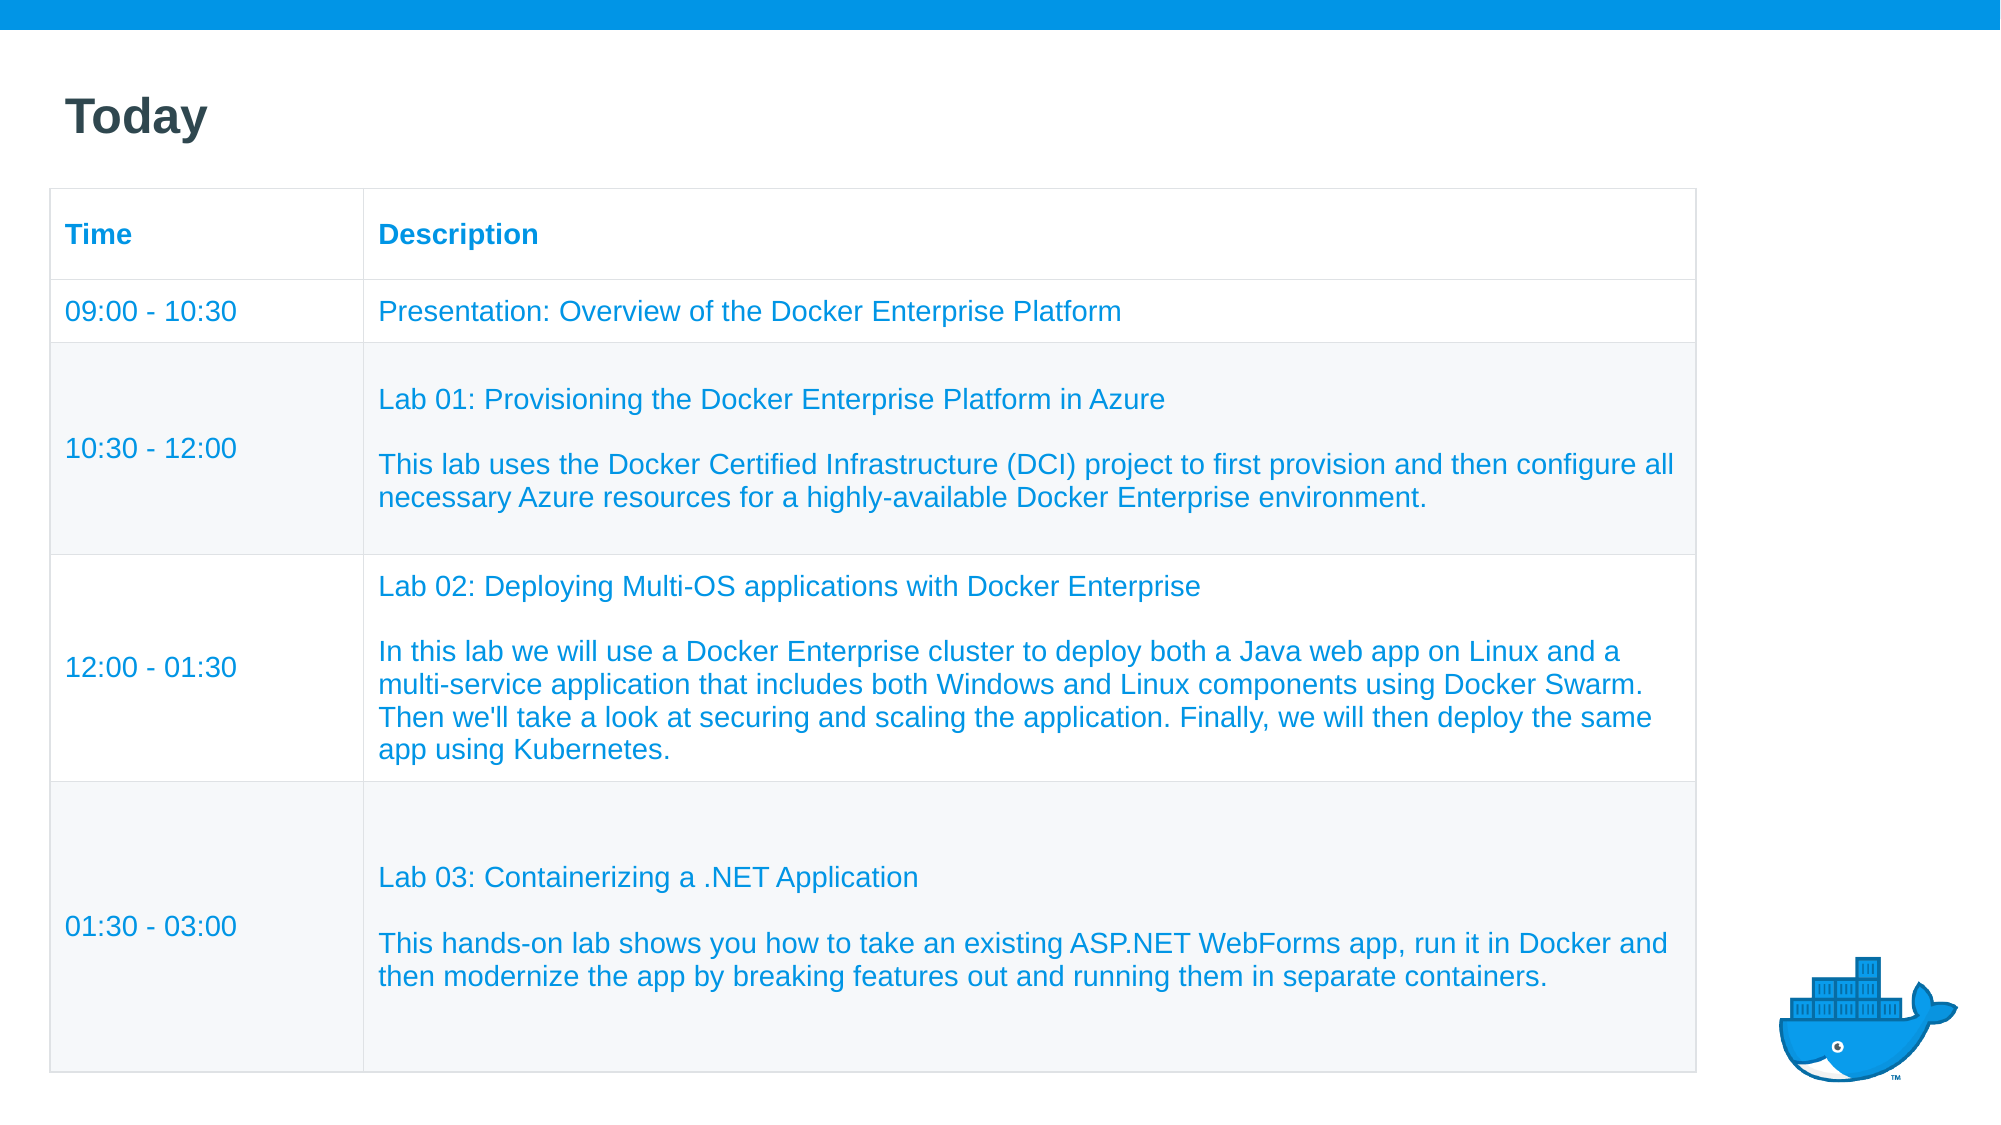

# Today
| Time | Description |
| --- | --- |
| 09:00 - 10:30 | Presentation: Overview of the Docker Enterprise Platform |
| 10:30 - 12:00 | Lab 01: Provisioning the Docker Enterprise Platform in Azure  This lab uses the Docker Certified Infrastructure (DCI) project to first provision and then configure all necessary Azure resources for a highly-available Docker Enterprise environment. |
| 12:00 - 01:30 | Lab 02: Deploying Multi-OS applications with Docker Enterprise  In this lab we will use a Docker Enterprise cluster to deploy both a Java web app on Linux and a multi-service application that includes both Windows and Linux components using Docker Swarm. Then we'll take a look at securing and scaling the application. Finally, we will then deploy the same app using Kubernetes. |
| 01:30 - 03:00 | Lab 03: Containerizing a .NET Application  This hands-on lab shows you how to take an existing ASP.NET WebForms app, run it in Docker and then modernize the app by breaking features out and running them in separate containers. |